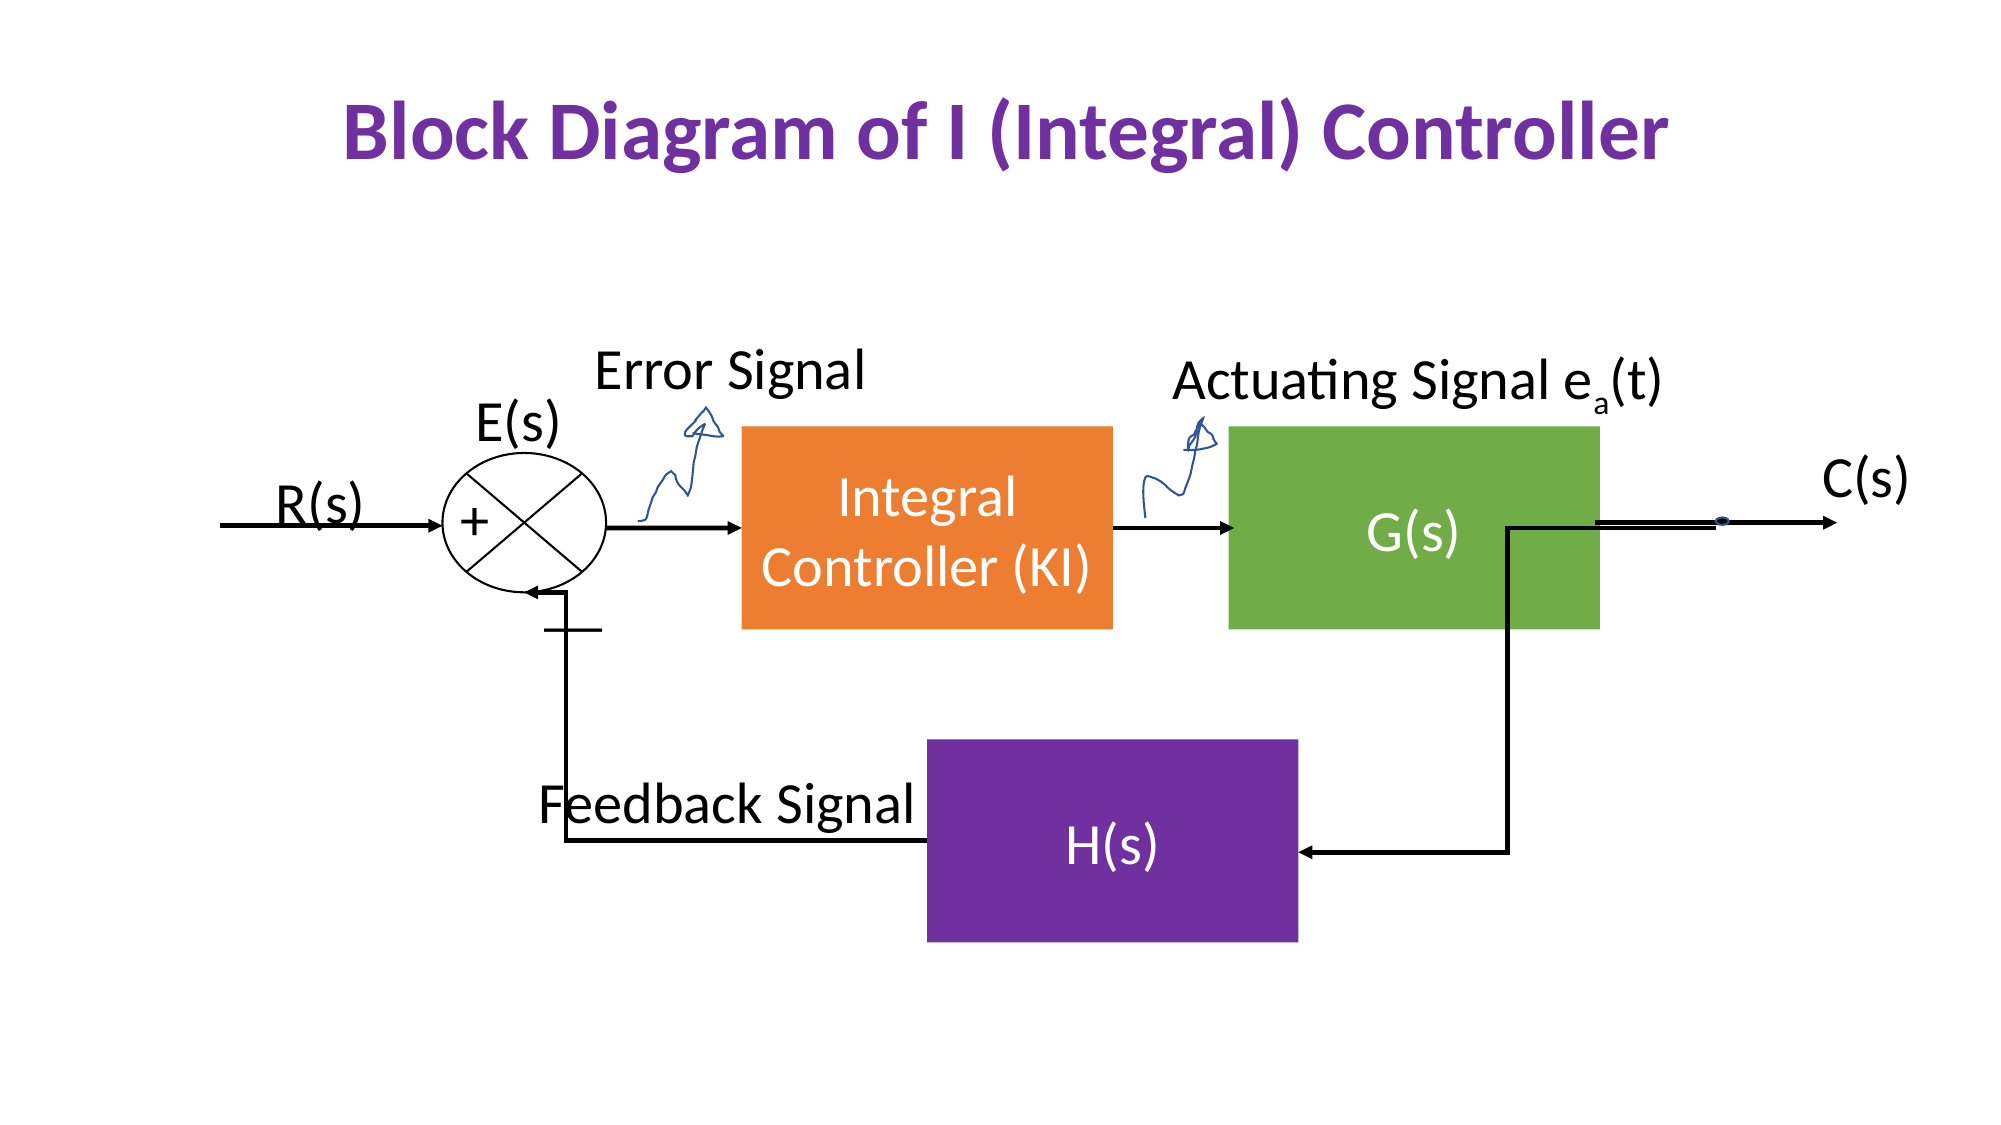

Block Diagram of I (Integral) Controller
Error Signal
Actuating Signal ea(t)
E(s)

Integral Controller (KI)
G(s)
C(s)

R(s)
+

__
H(s)
Feedback Signal